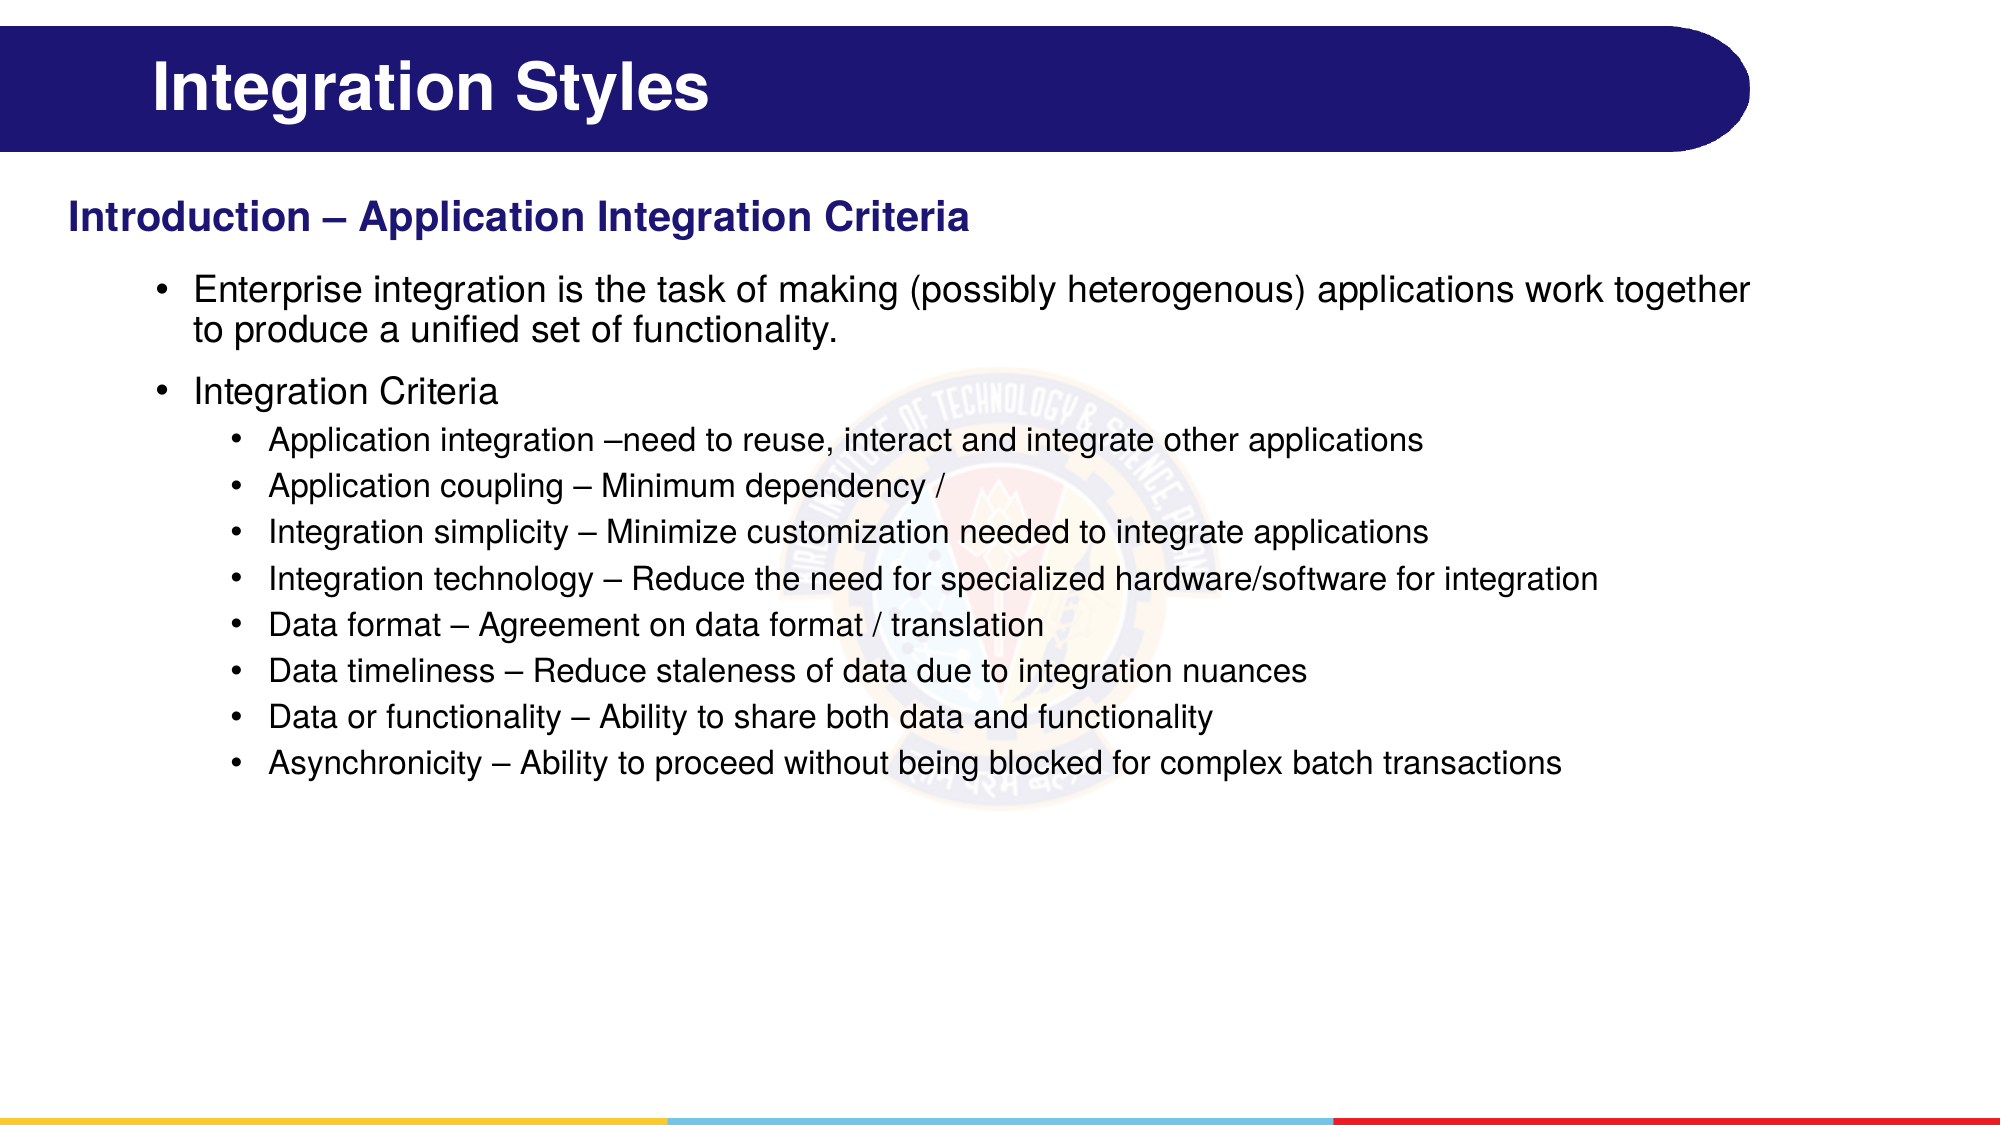

# Integration Styles
Introduction – Application Integration Criteria
Enterprise integration is the task of making (possibly heterogenous) applications work together to produce a unified set of functionality.
Integration Criteria
Application integration –need to reuse, interact and integrate other applications
Application coupling – Minimum dependency /
Integration simplicity – Minimize customization needed to integrate applications
Integration technology – Reduce the need for specialized hardware/software for integration
Data format – Agreement on data format / translation
Data timeliness – Reduce staleness of data due to integration nuances
Data or functionality – Ability to share both data and functionality
Asynchronicity – Ability to proceed without being blocked for complex batch transactions